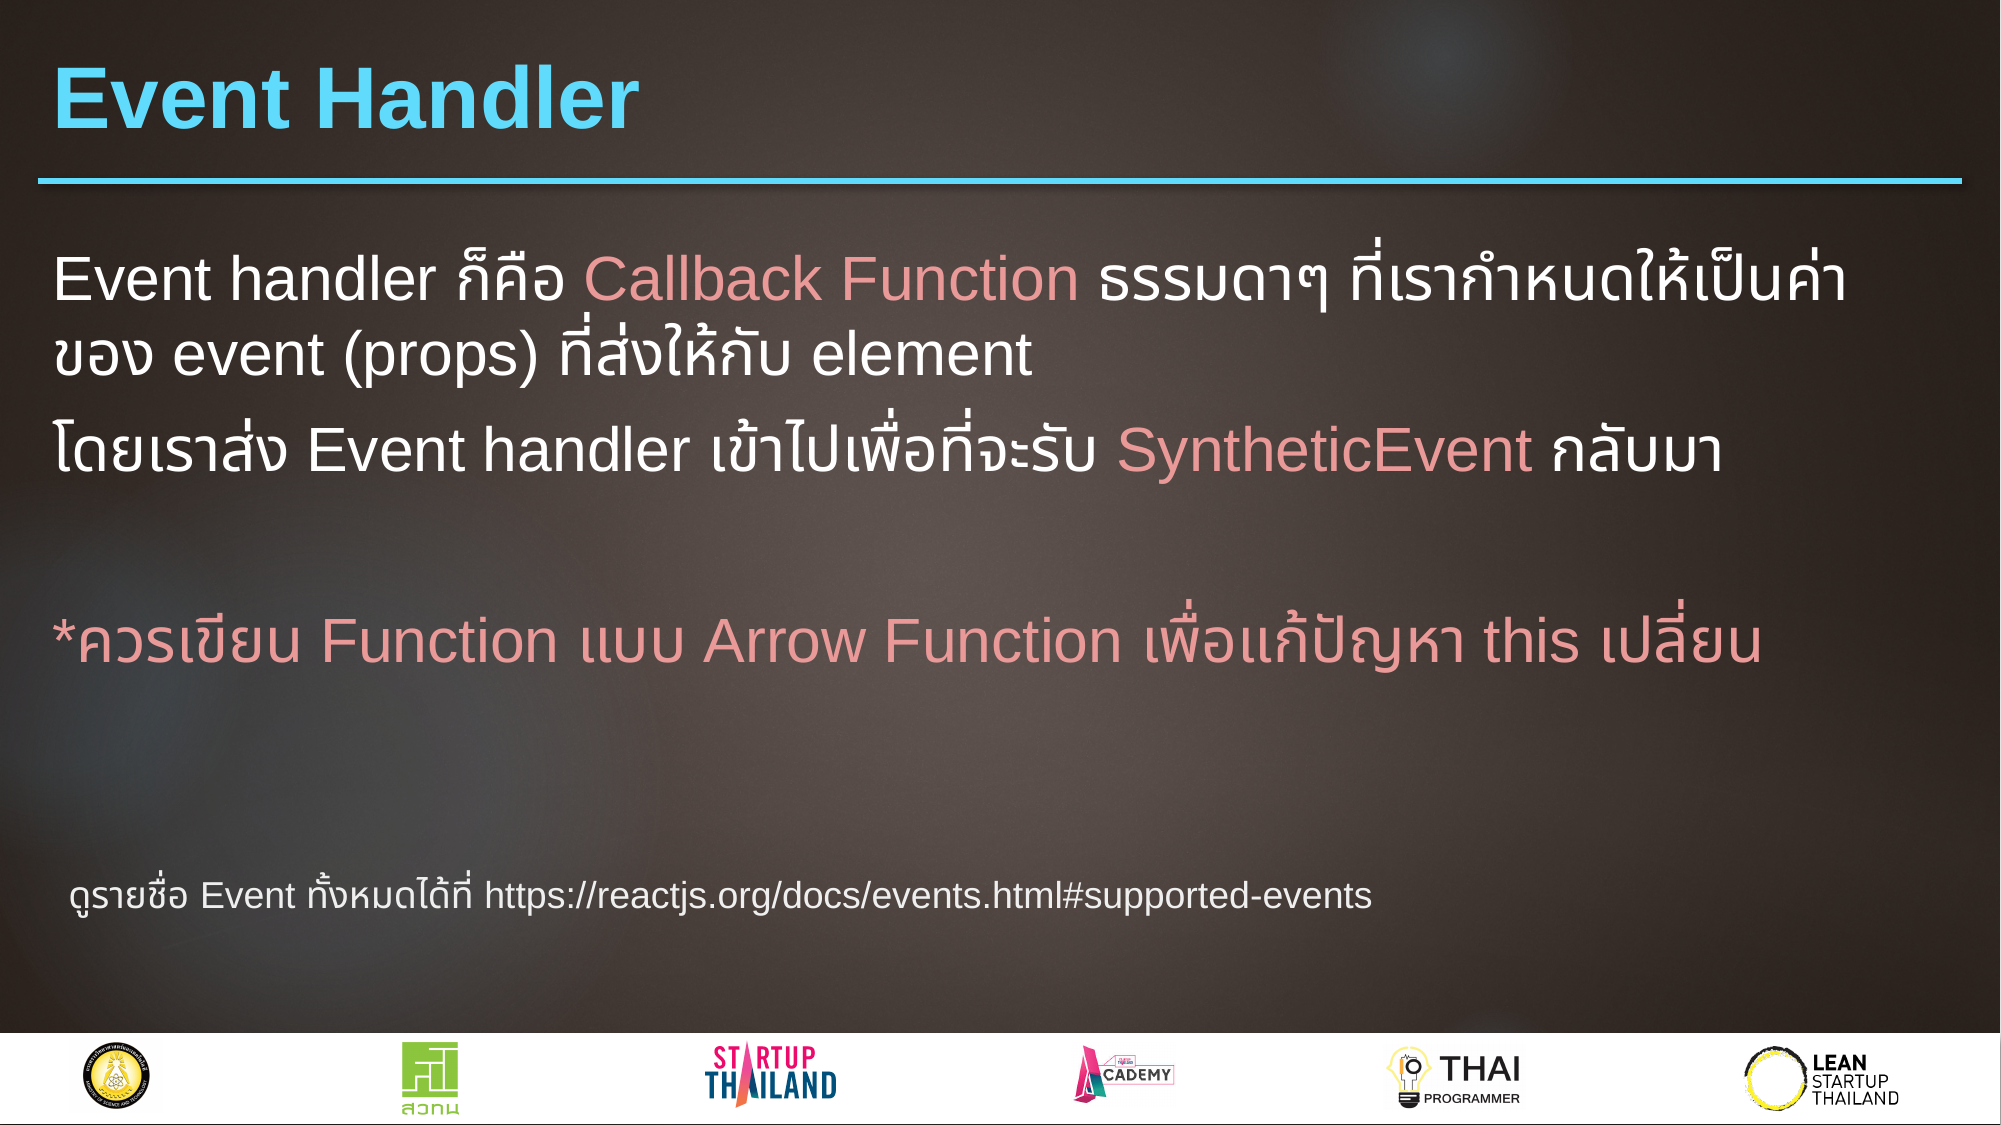

# Event Handler
Event handler ก็คือ Callback Function ธรรมดาๆ ที่เรากำหนดให้เป็นค่าของ event (props) ที่ส่งให้กับ element
โดยเราส่ง Event handler เข้าไปเพื่อที่จะรับ SyntheticEvent กลับมา

*ควรเขียน Function แบบ Arrow Function เพื่อแก้ปัญหา this เปลี่ยน
ดูรายชื่อ Event ทั้งหมดได้ที่ https://reactjs.org/docs/events.html#supported-events